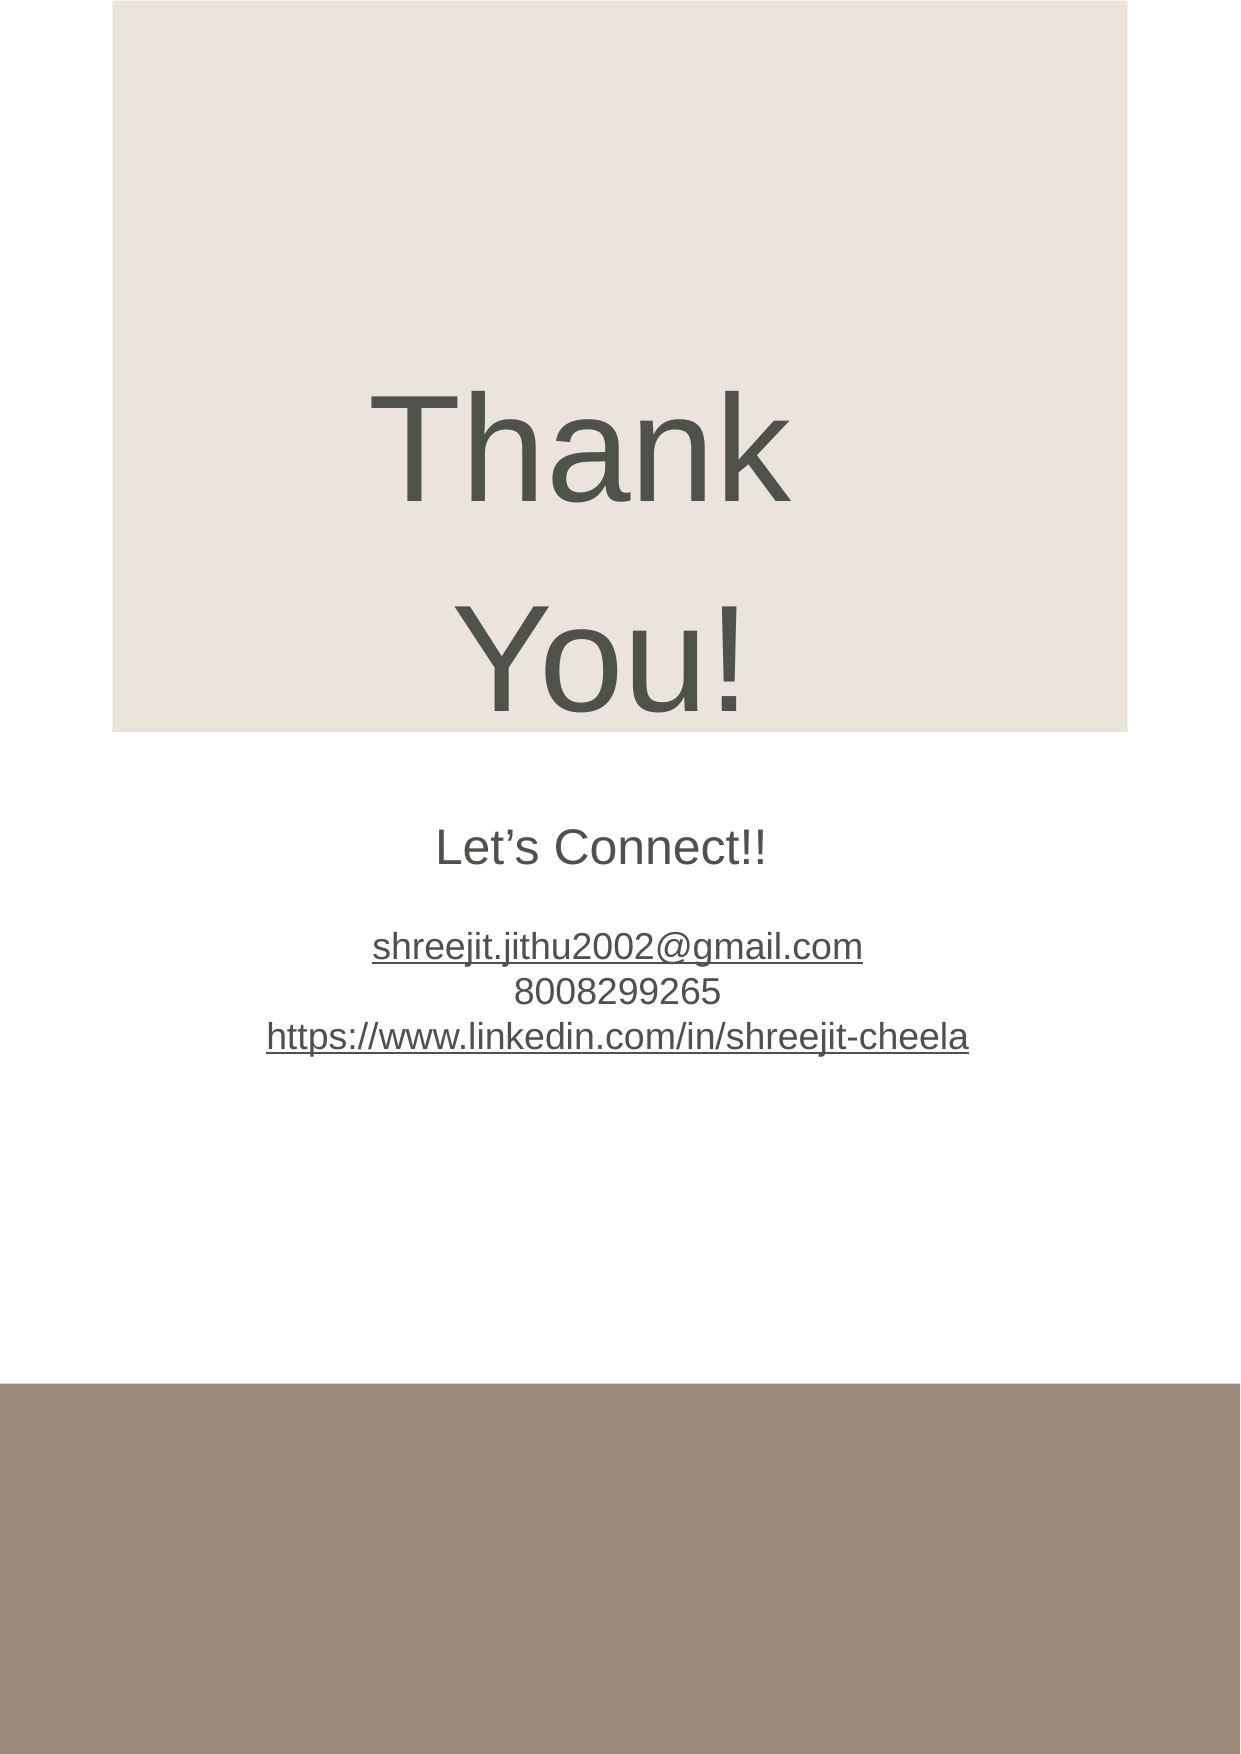

# Thank You!
Let’s Connect!!
shreejit.jithu2002@gmail.com
8008299265
https://www.linkedin.com/in/shreejit-cheela

Please keep this slide for attribution